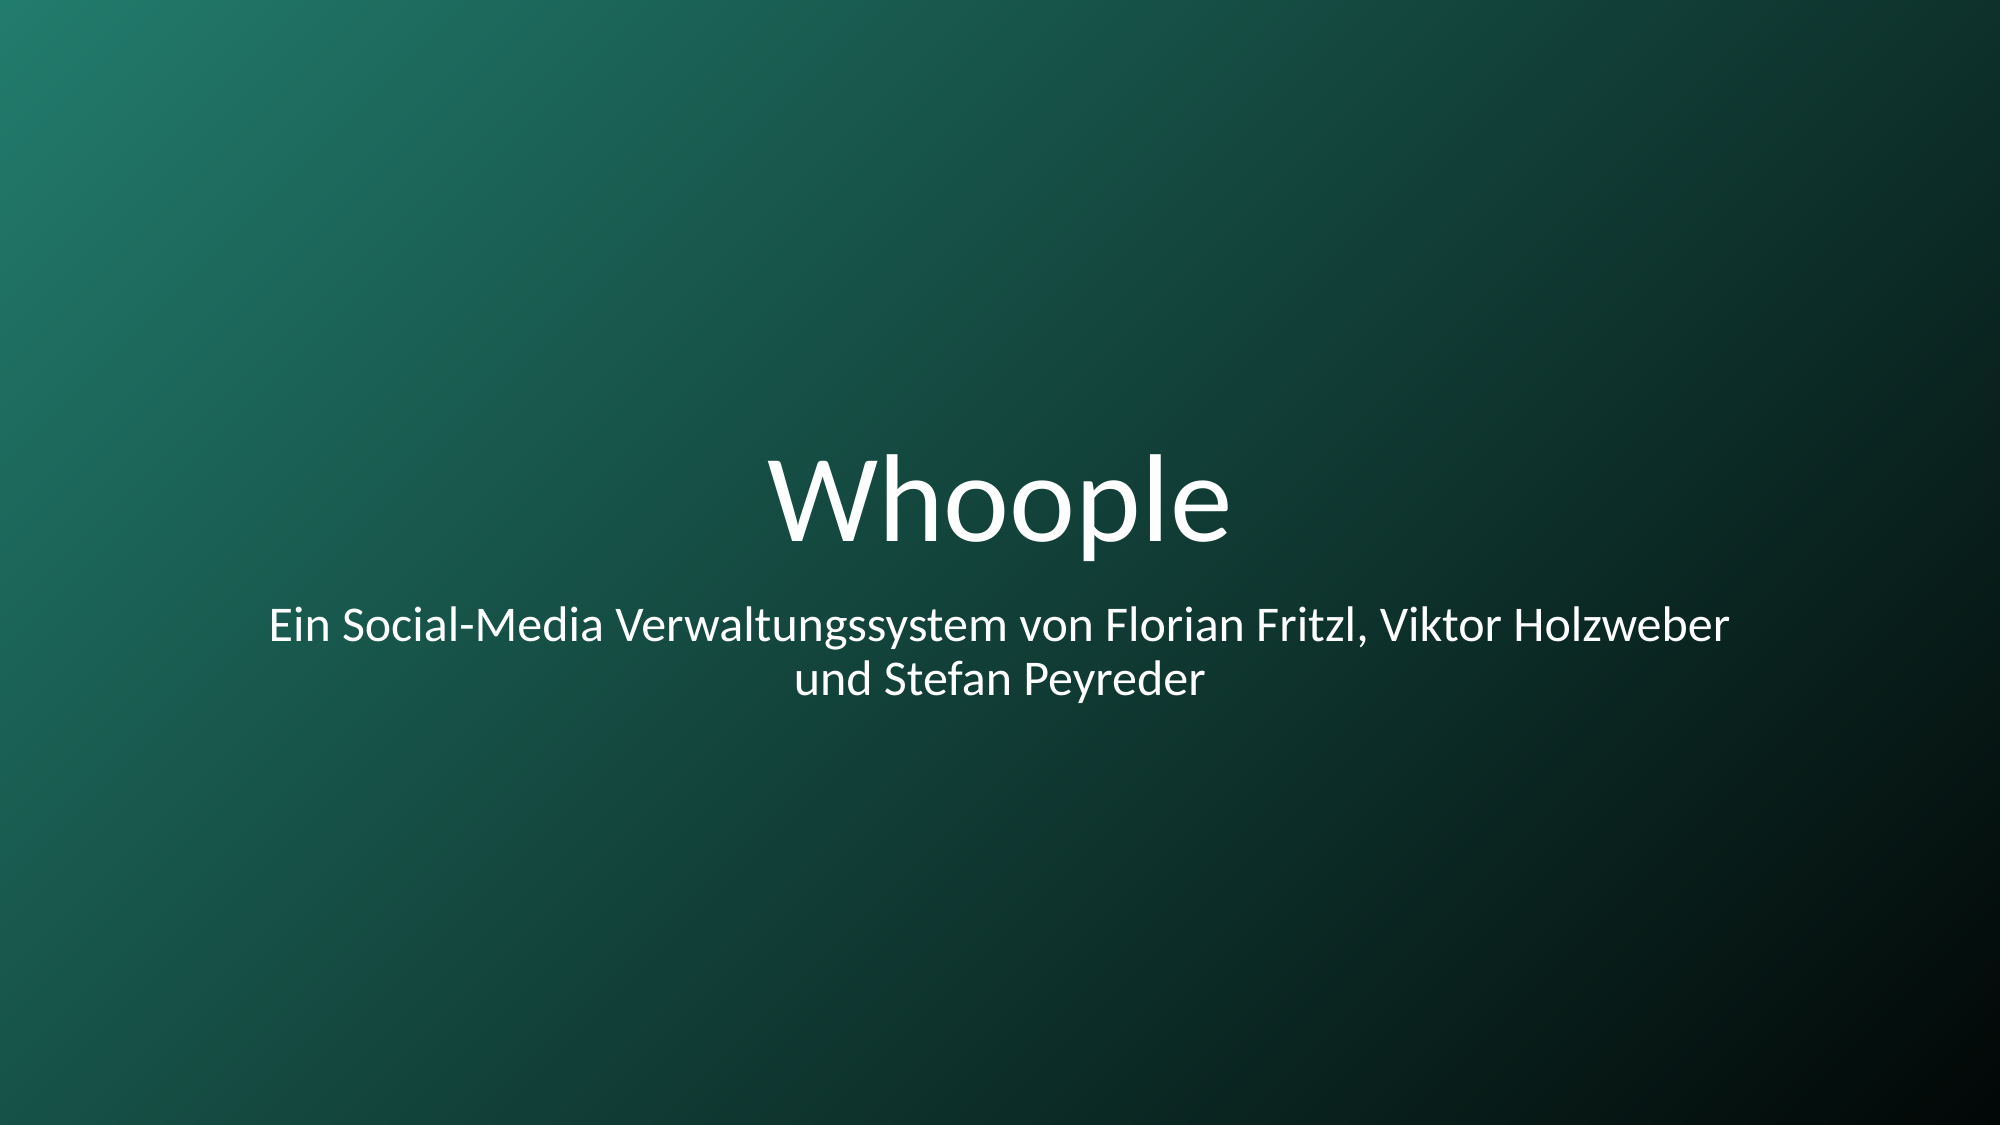

# Whoople
Ein Social-Media Verwaltungssystem von Florian Fritzl, Viktor Holzweber und Stefan Peyreder